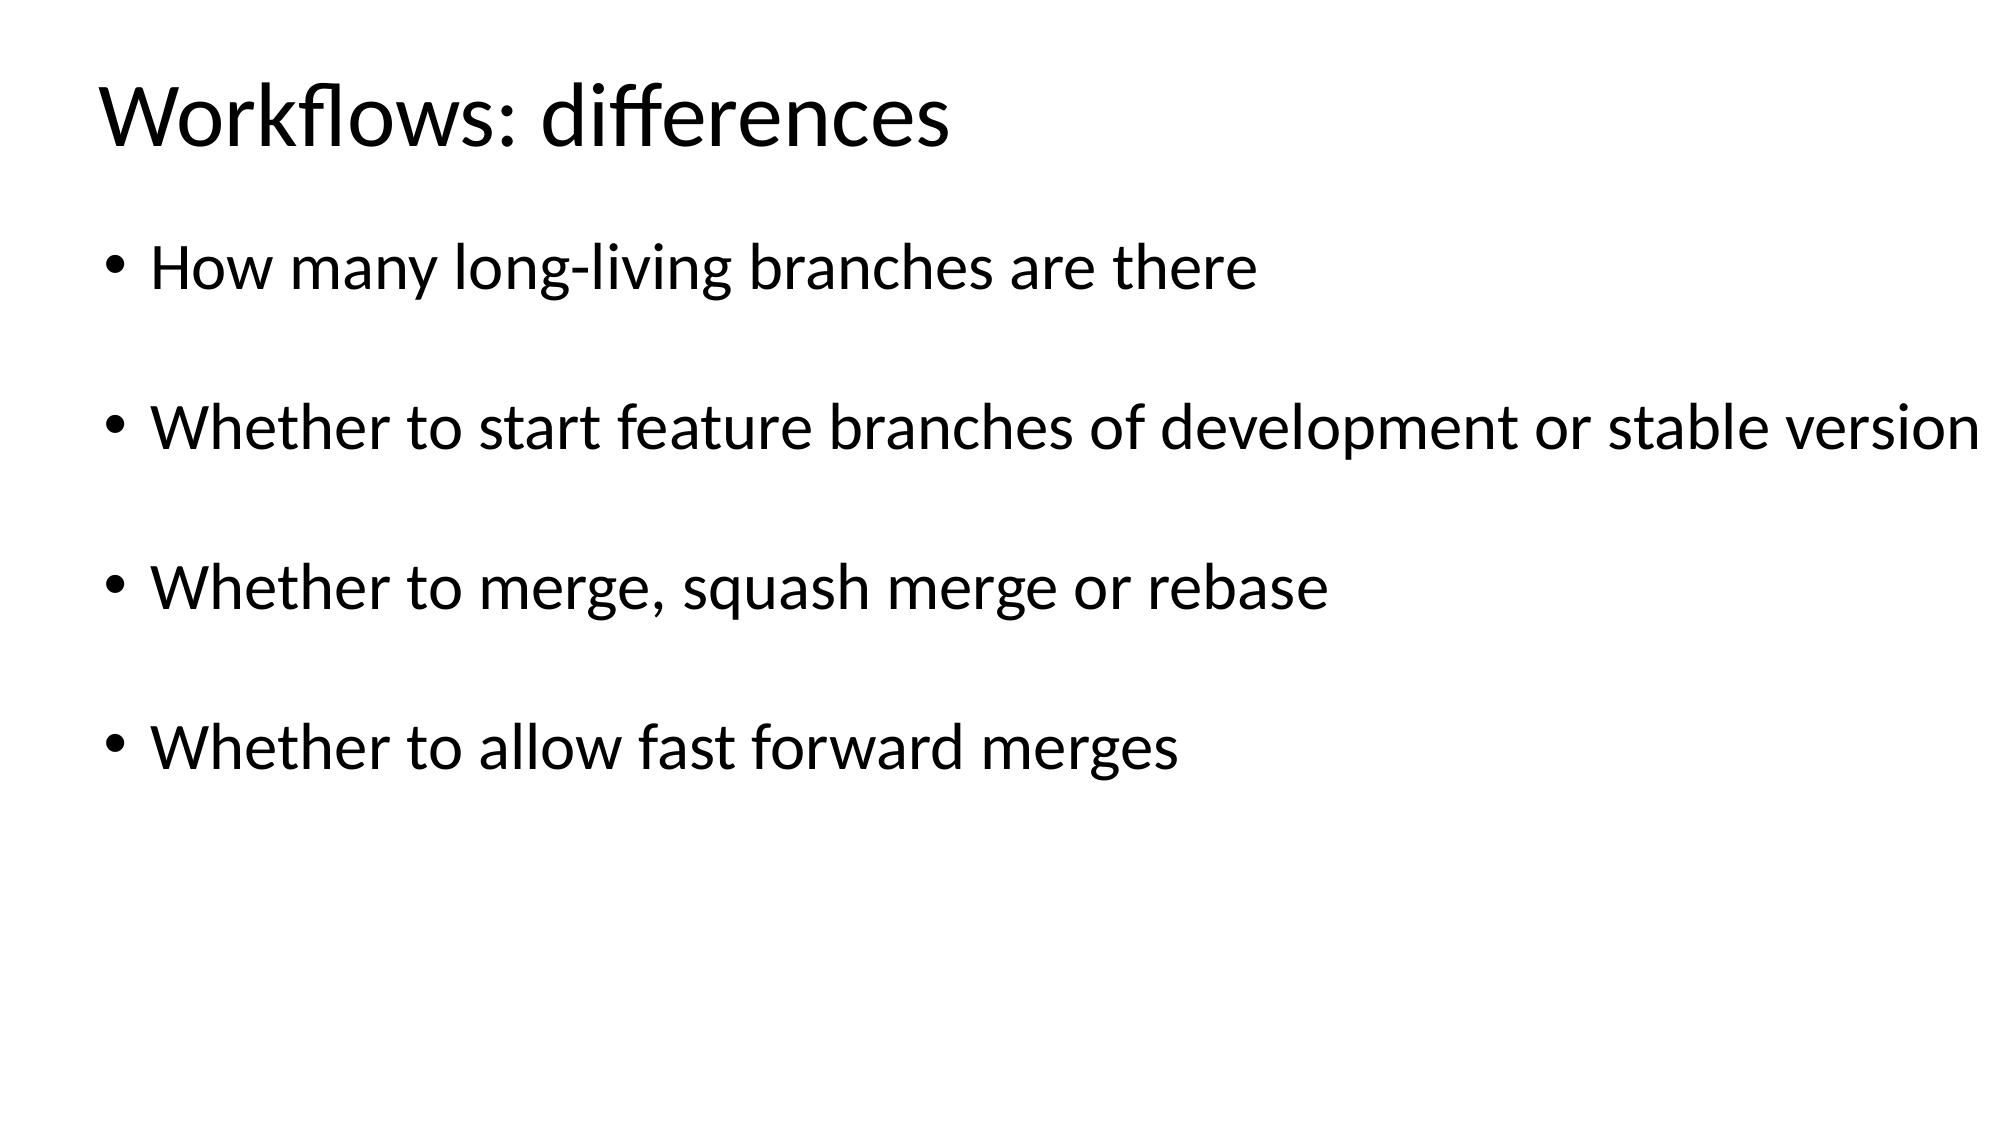

Workflows: differences
How many long-living branches are there

Whether to start feature branches of development or stable version

Whether to merge, squash merge or rebase

Whether to allow fast forward merges